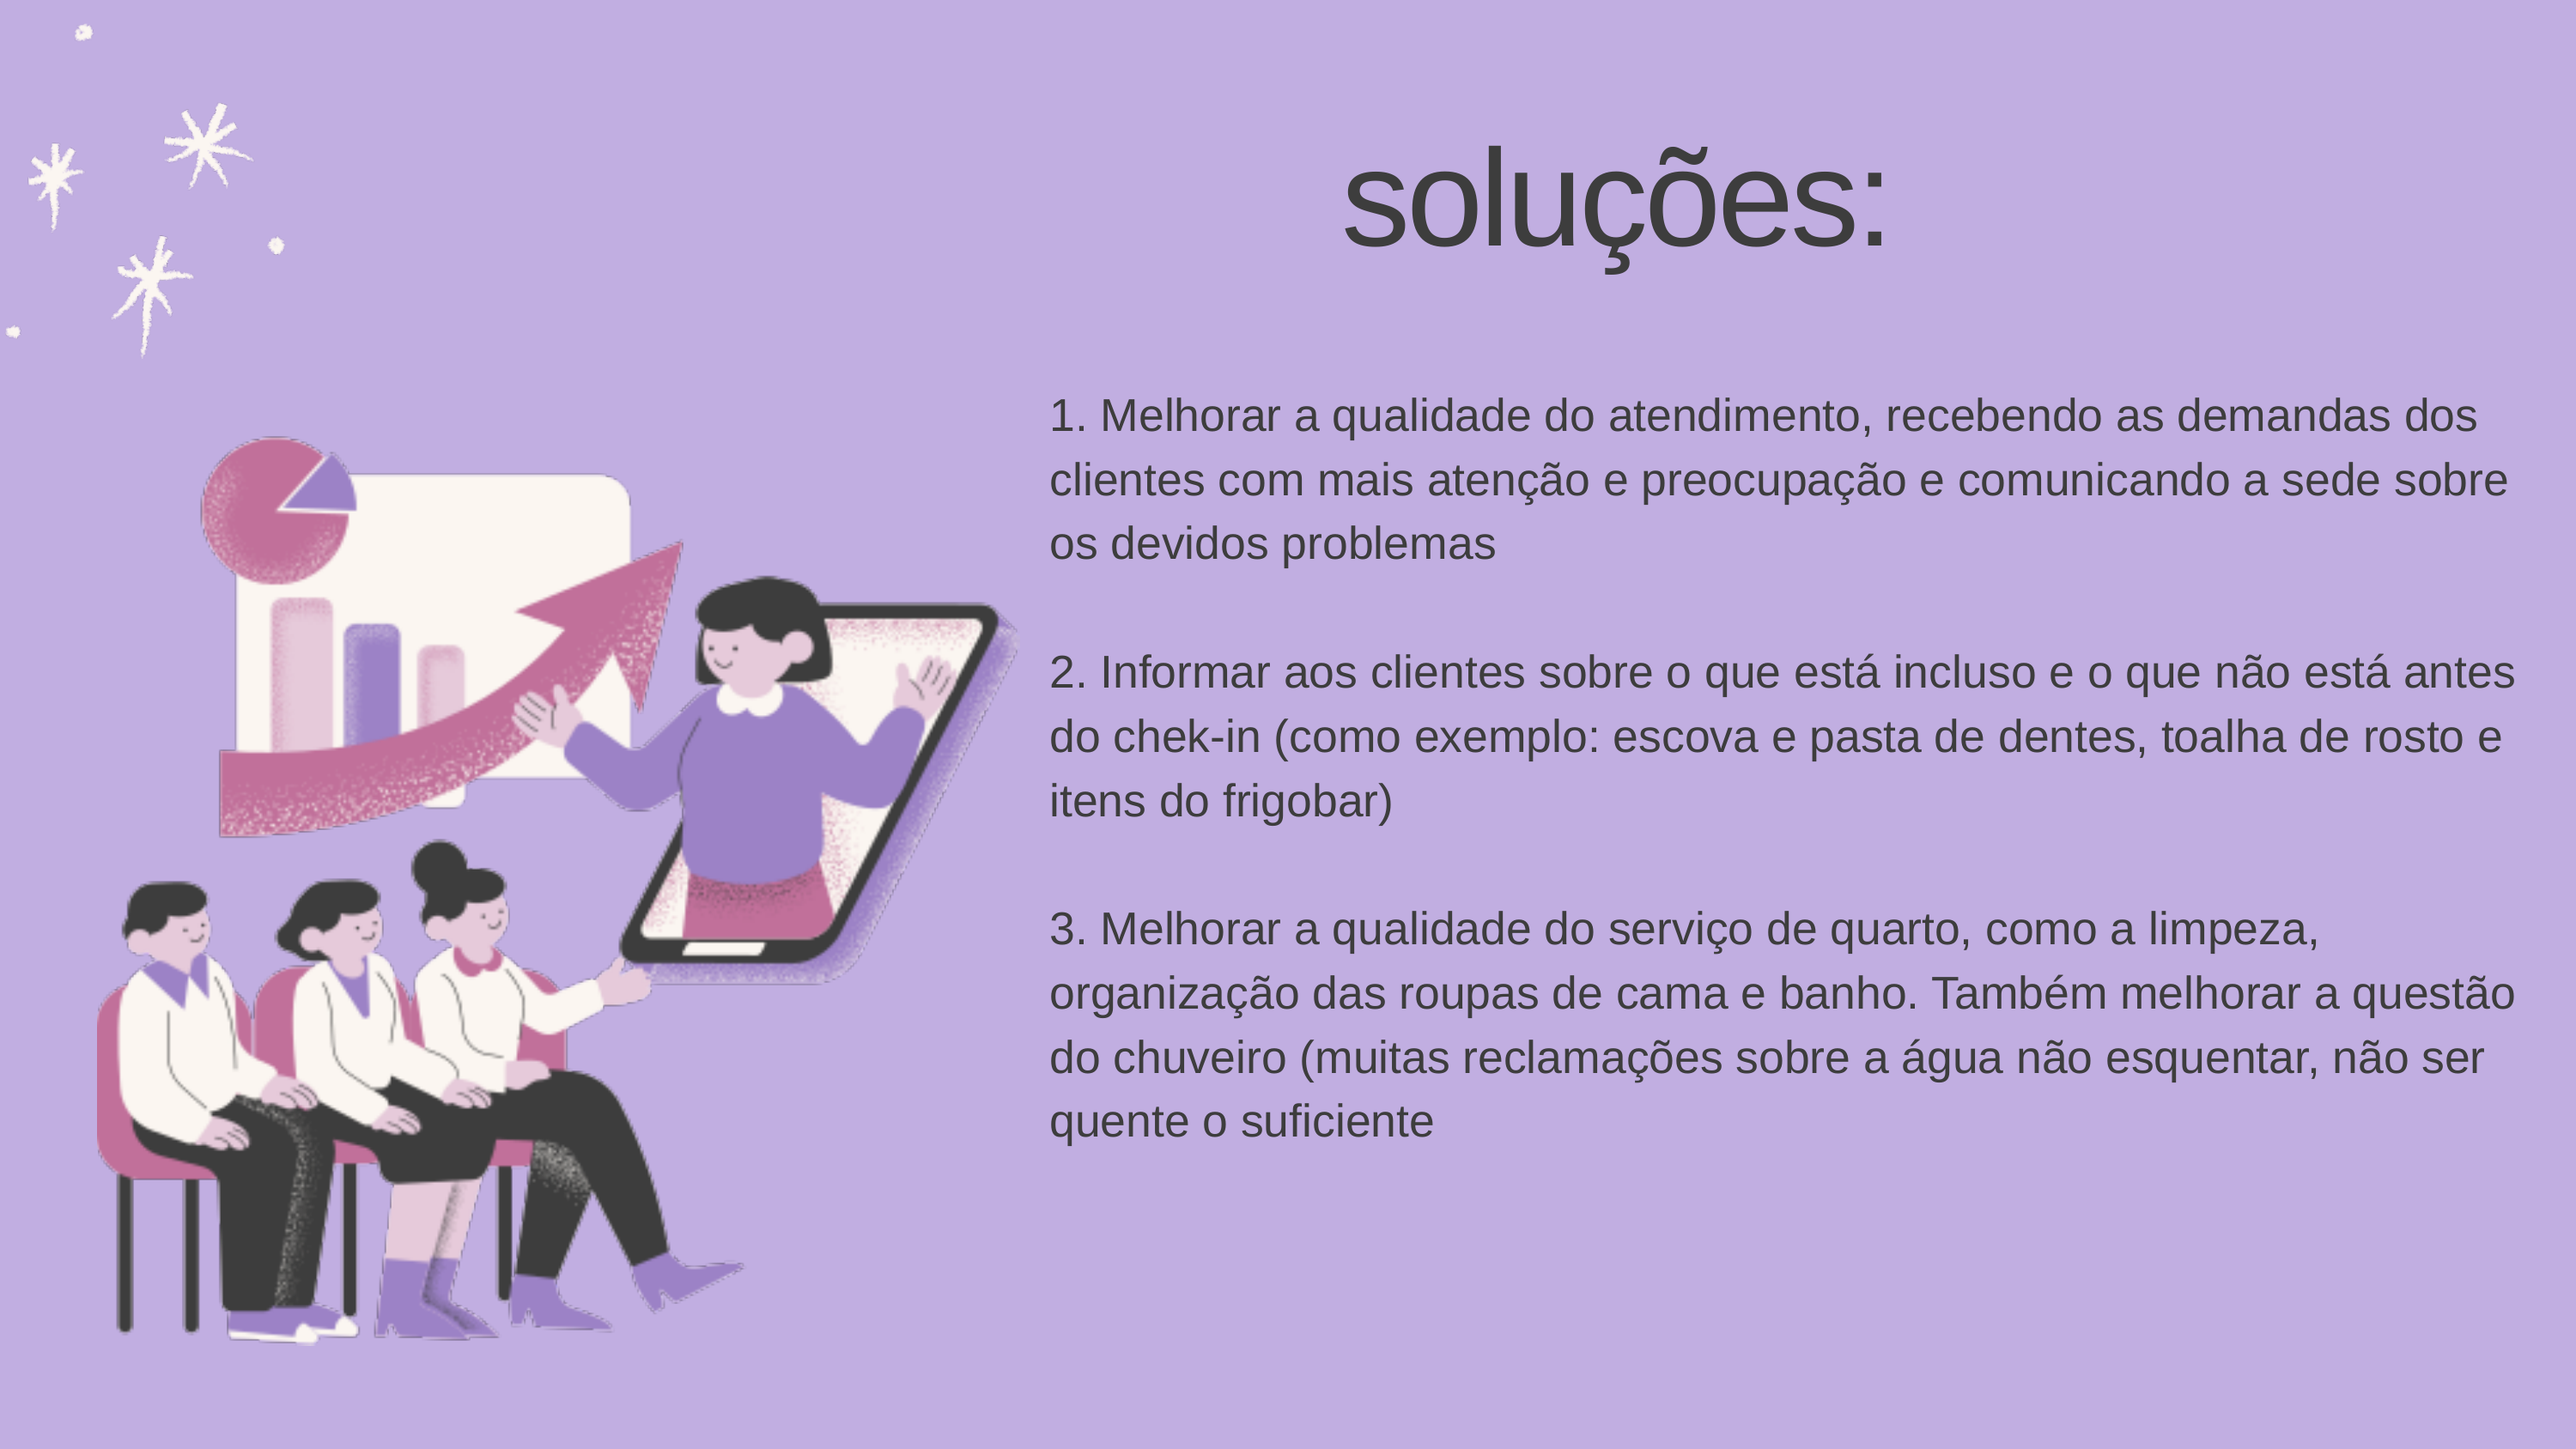

soluções:
1. Melhorar a qualidade do atendimento, recebendo as demandas dos clientes com mais atenção e preocupação e comunicando a sede sobre os devidos problemas

2. Informar aos clientes sobre o que está incluso e o que não está antes do chek-in (como exemplo: escova e pasta de dentes, toalha de rosto e itens do frigobar)

3. Melhorar a qualidade do serviço de quarto, como a limpeza, organização das roupas de cama e banho. Também melhorar a questão do chuveiro (muitas reclamações sobre a água não esquentar, não ser quente o suficiente